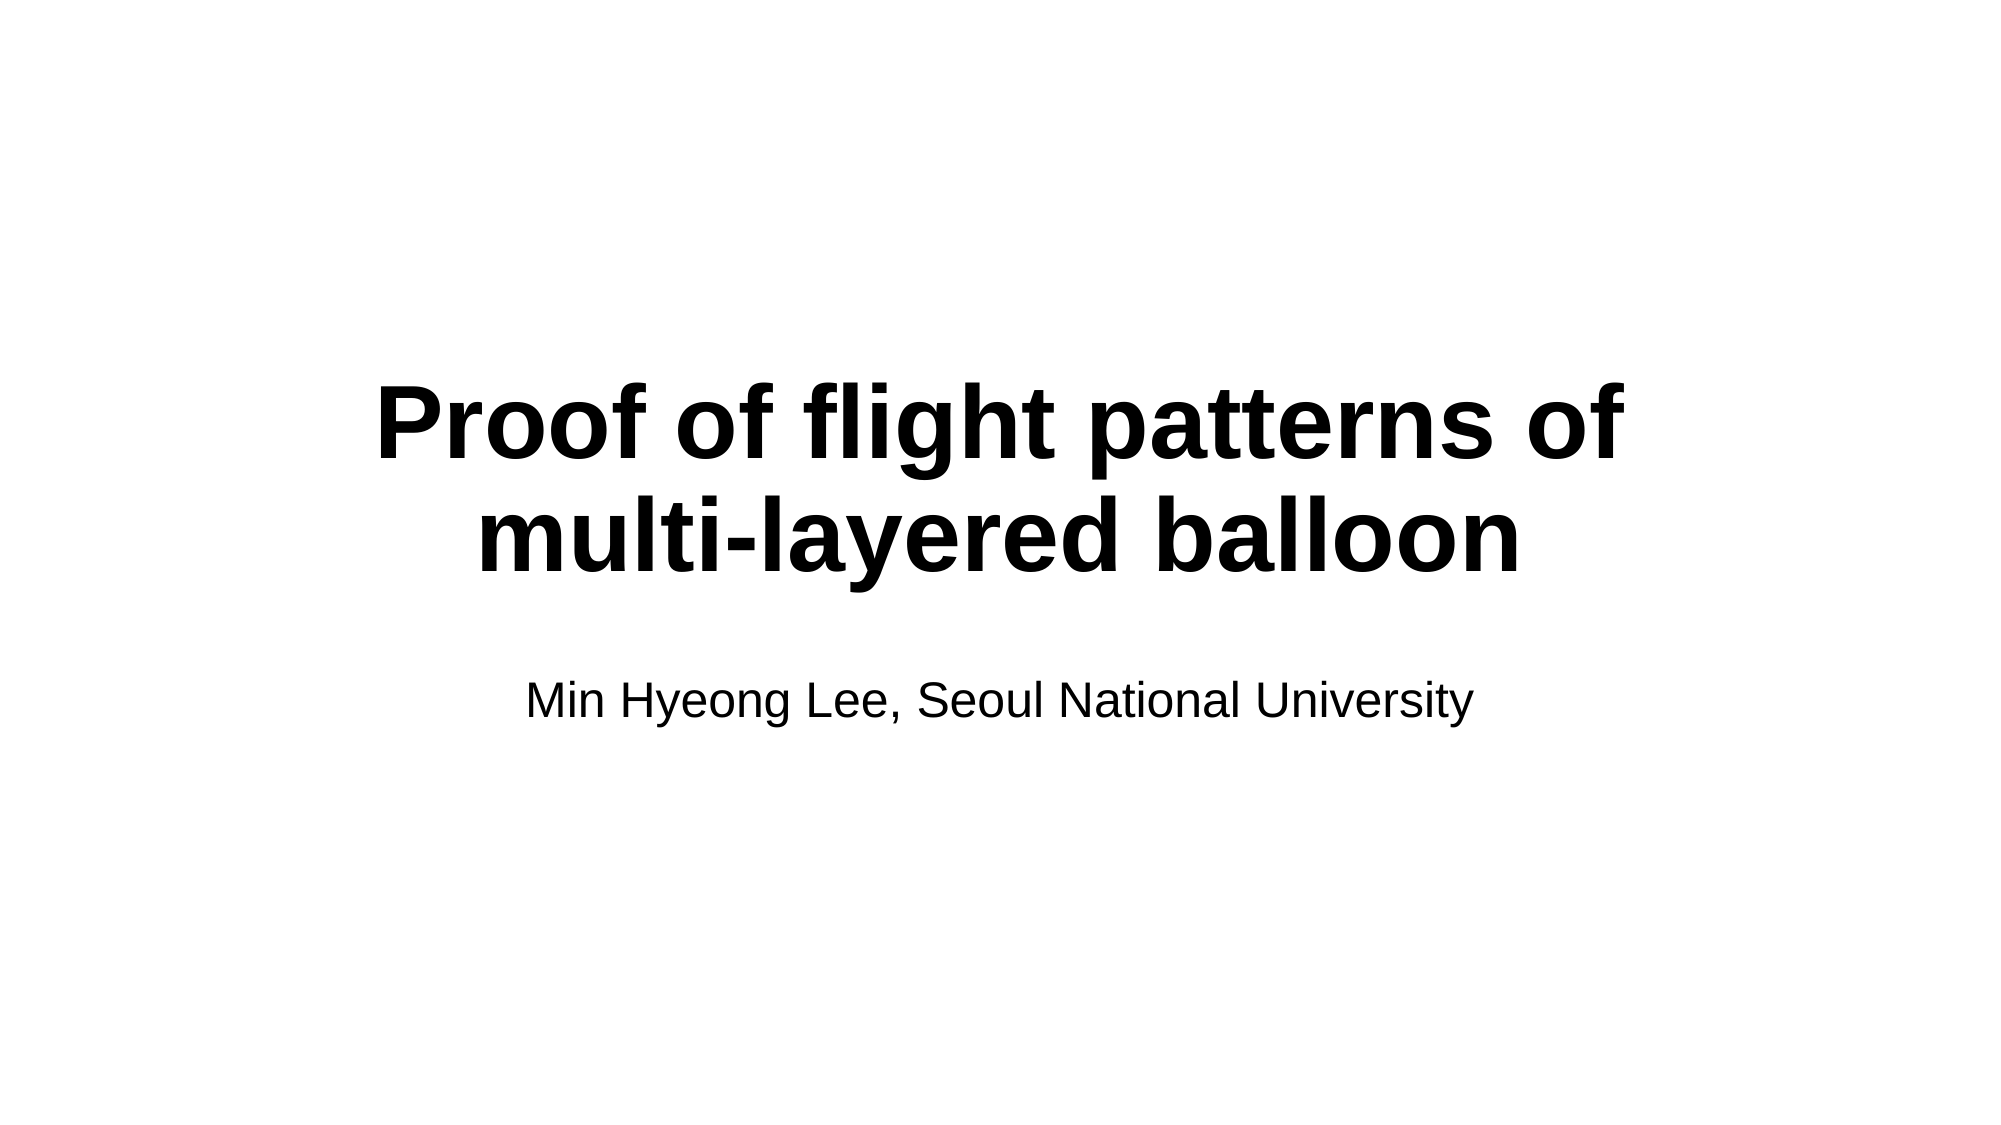

# Proof of flight patterns of multi-layered balloon
Min Hyeong Lee, Seoul National University